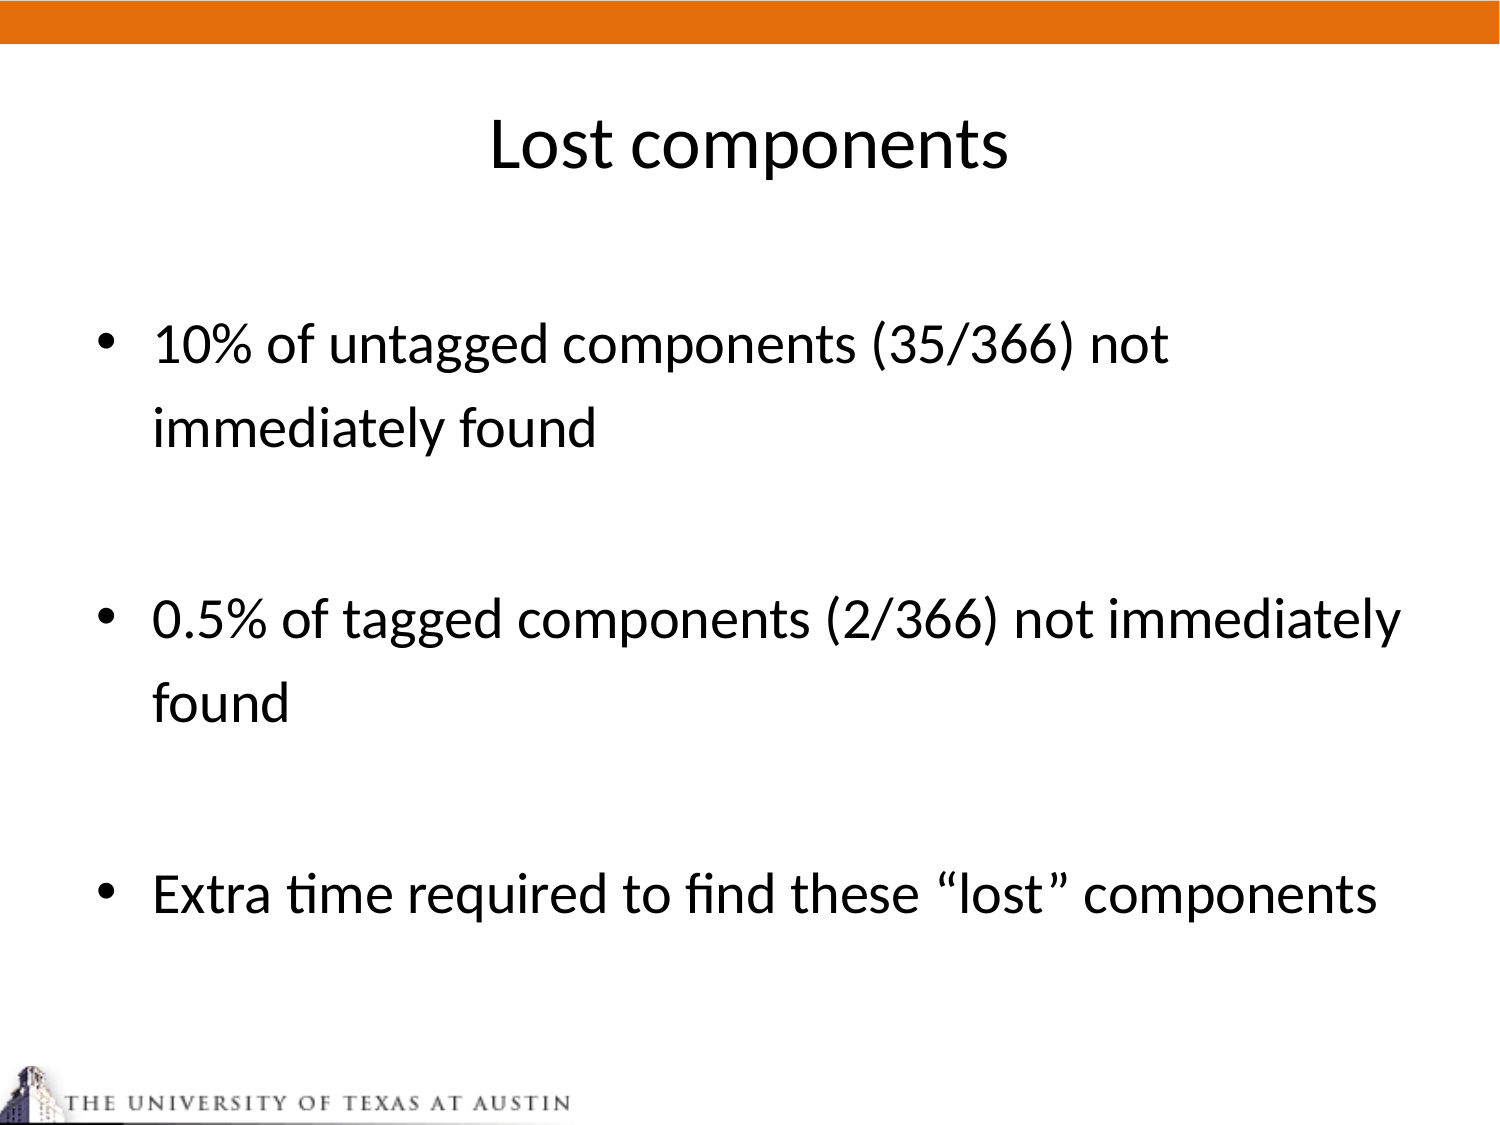

# Lost components
10% of untagged components (35/366) not immediately found

0.5% of tagged components (2/366) not immediately found

Extra time required to find these “lost” components